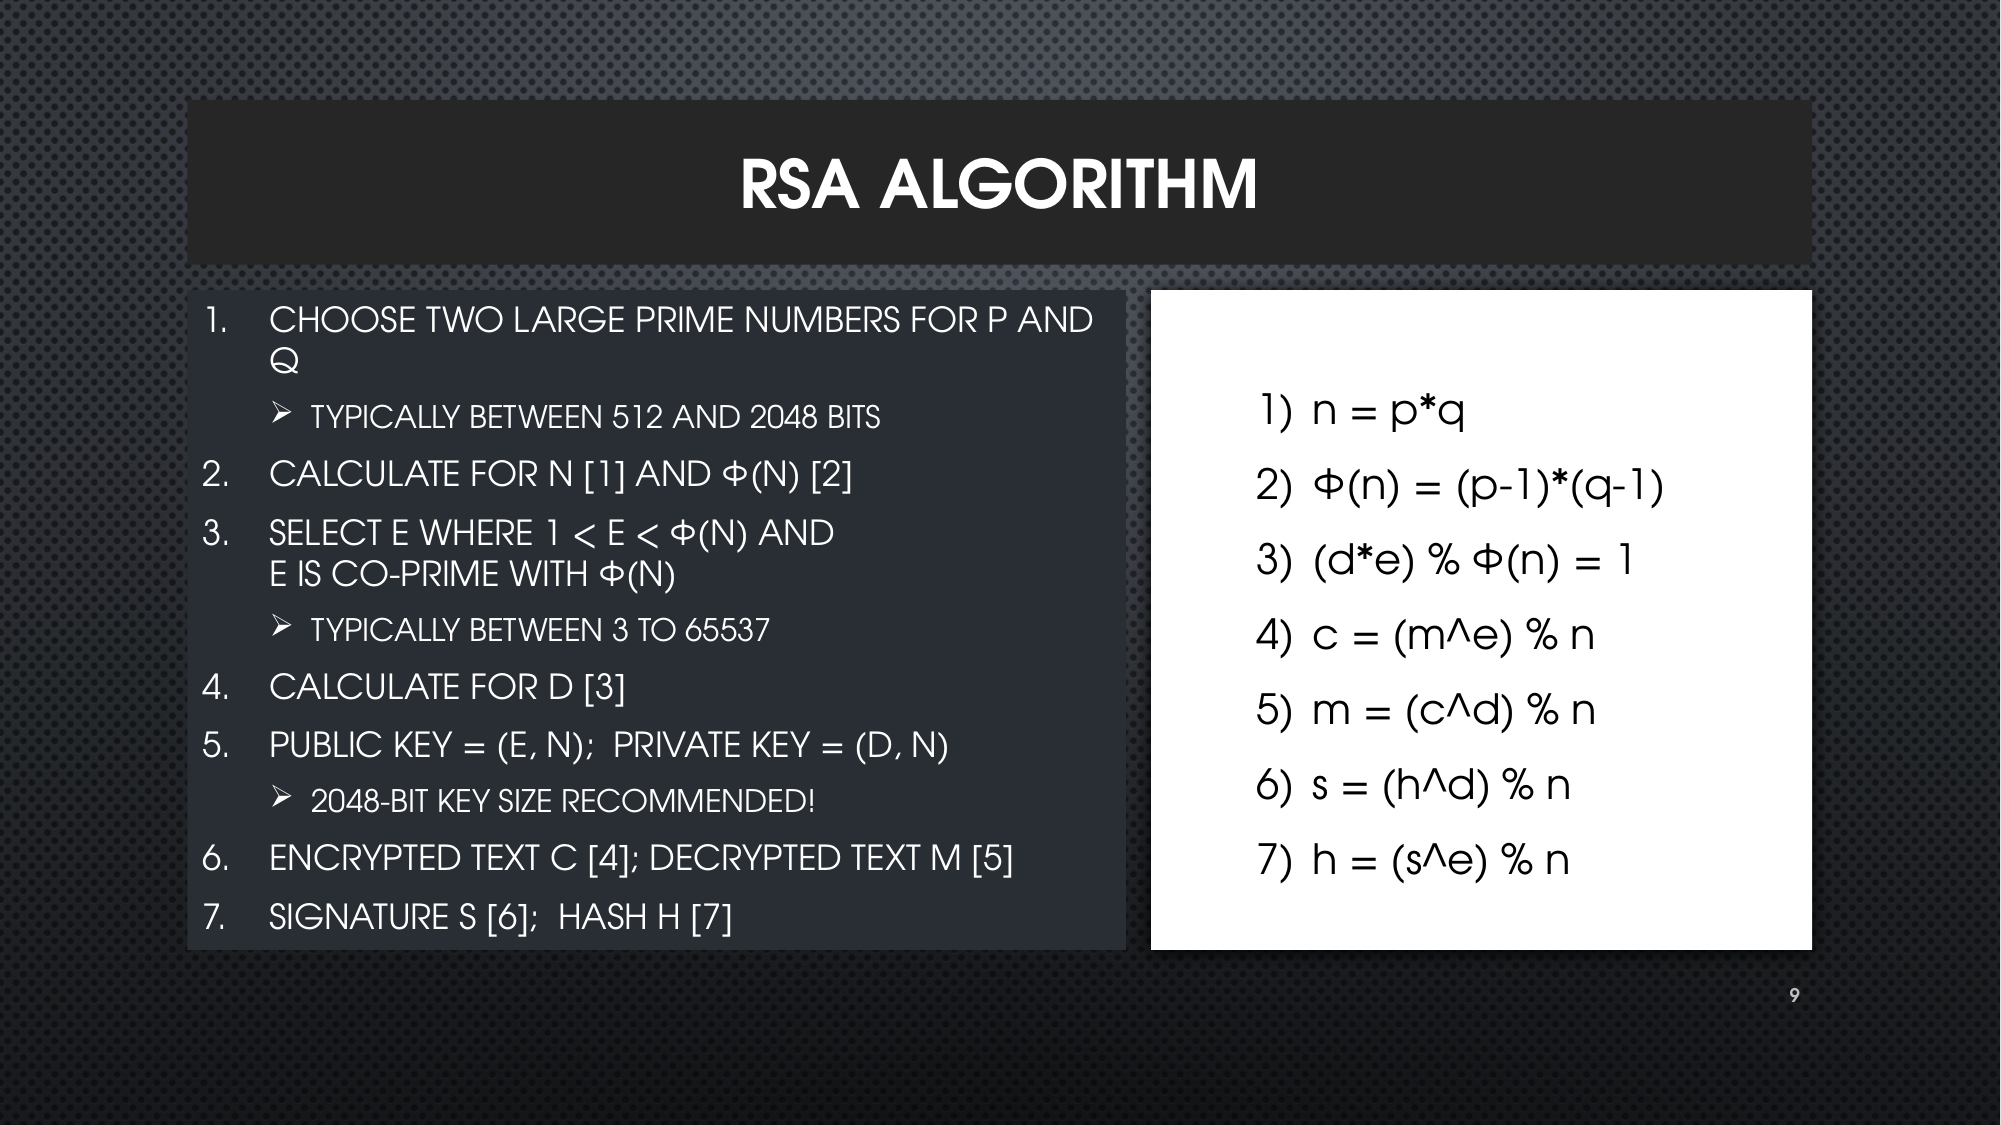

RSA Algorithm
Choose two large prime numbers for p and q
Typically between 512 and 2048 bits
Calculate for n [1] and φ(n) [2]
Select e where 1 < e < φ(n) and
e is co-prime with φ(n)
Typically between 3 to 65537
Calculate for d [3]
Public Key = (e, n);  Private Key = (d, n)
2048-bit key size recommended!
Encrypted text c [4]; Decrypted text m [5]
Signature s [6];  Hash h [7]
n = p*q
Φ(n) = (p-1)*(q-1)
(d*e) % Φ(n) = 1
c = (m^e) % n
m = (c^d) % n
s = (h^d) % n
h = (s^e) % n
9